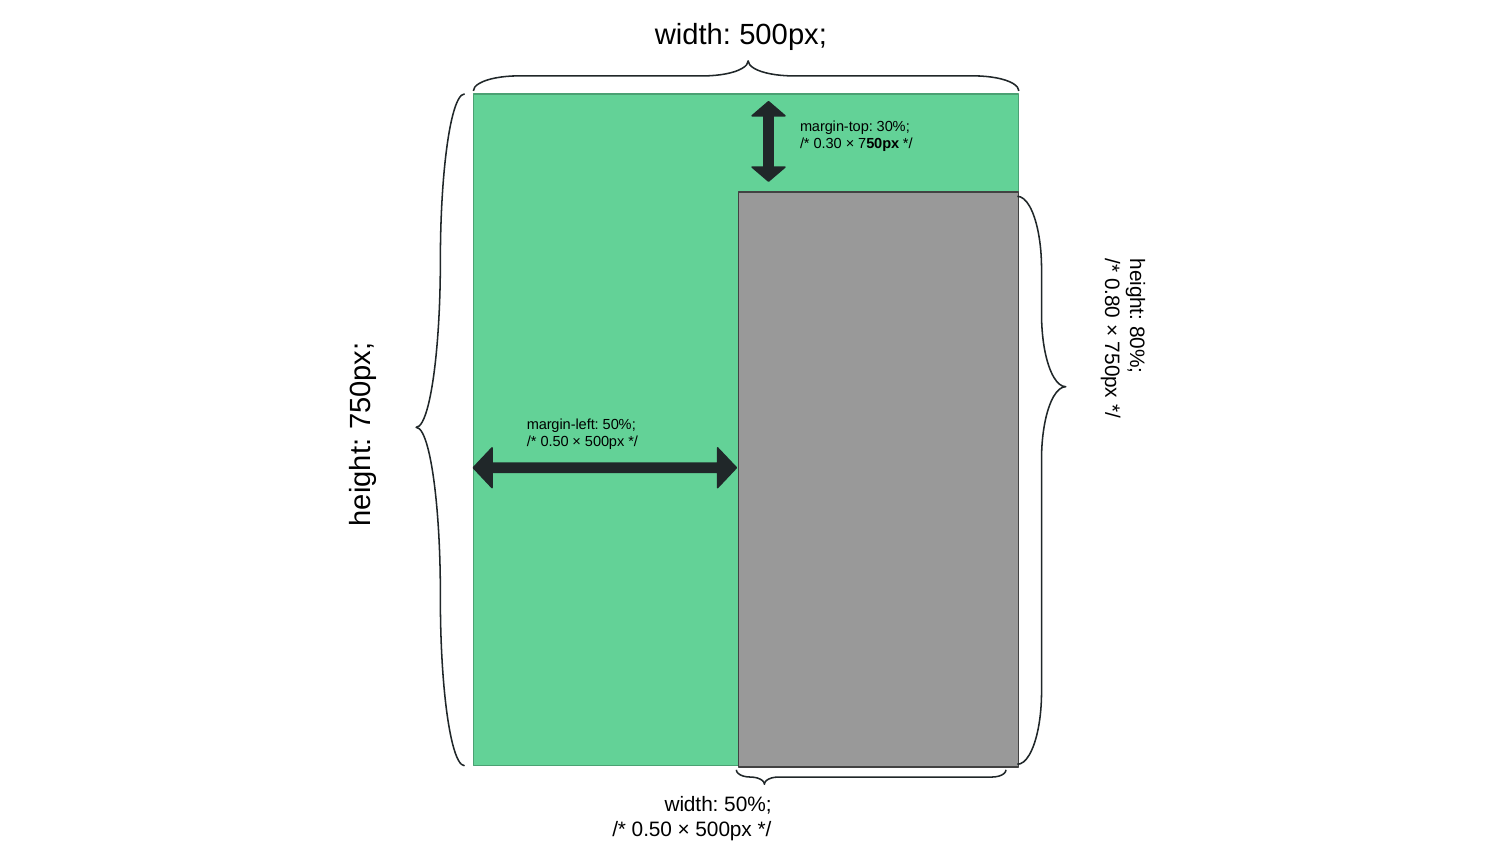

width: 500px;

margin-top: 30%;
/* 0.30 × 750px */

height: 80%;
/* 0.80 × 750px */
margin-left: 50%;
/* 0.50 × 500px */

height: 750px;

width: 50%;
/* 0.50 × 500px */